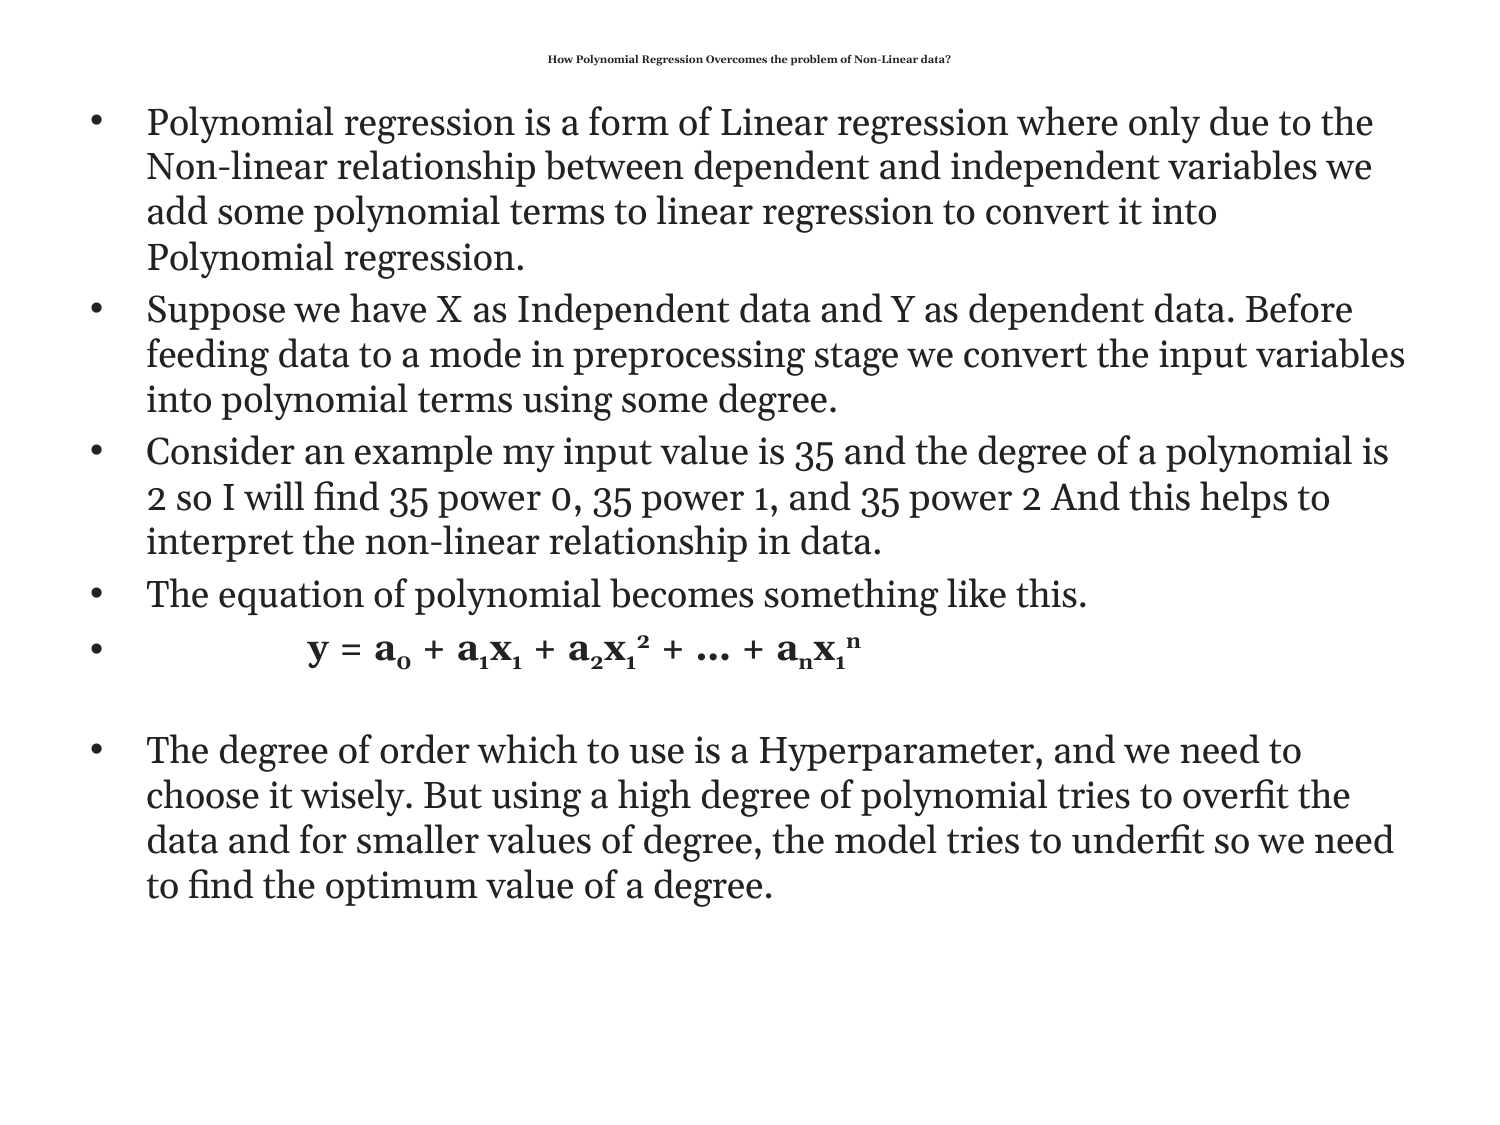

# How Polynomial Regression Overcomes the problem of Non-Linear data?
Polynomial regression is a form of Linear regression where only due to the Non-linear relationship between dependent and independent variables we add some polynomial terms to linear regression to convert it into Polynomial regression.
Suppose we have X as Independent data and Y as dependent data. Before feeding data to a mode in preprocessing stage we convert the input variables into polynomial terms using some degree.
Consider an example my input value is 35 and the degree of a polynomial is 2 so I will find 35 power 0, 35 power 1, and 35 power 2 And this helps to interpret the non-linear relationship in data.
The equation of polynomial becomes something like this.
                 y = a0 + a1x1 + a2x12 + … + anx1n

The degree of order which to use is a Hyperparameter, and we need to choose it wisely. But using a high degree of polynomial tries to overfit the data and for smaller values of degree, the model tries to underfit so we need to find the optimum value of a degree.